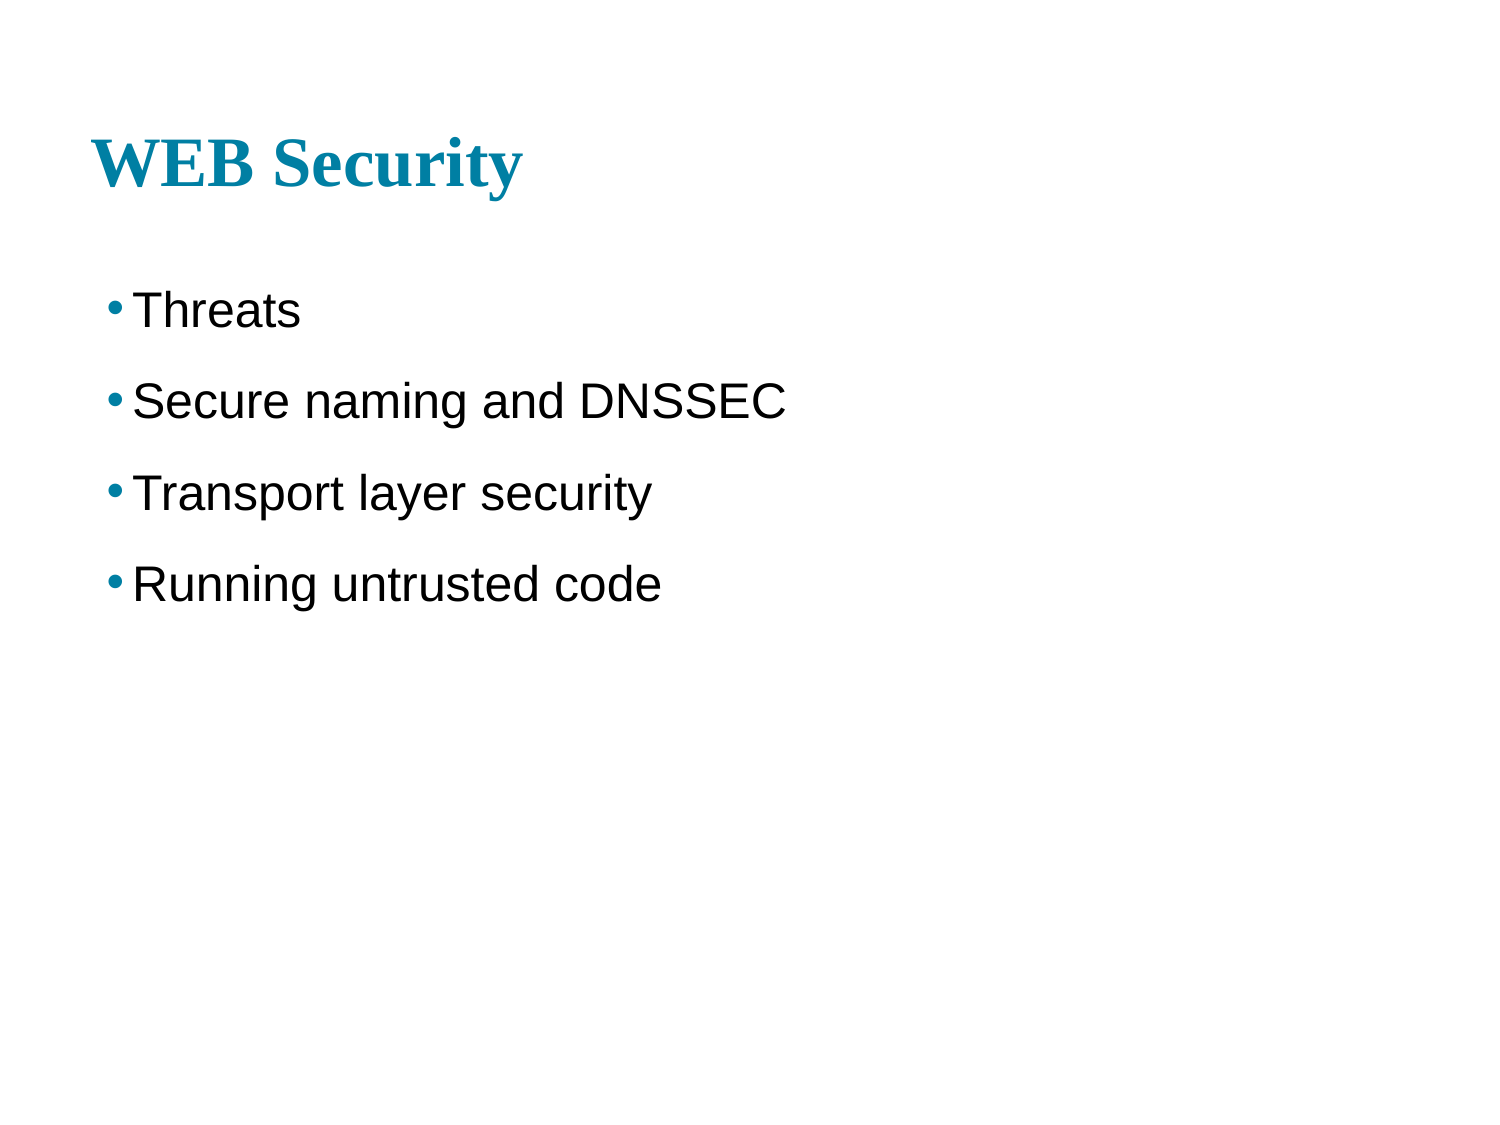

# WEB Security
Threats
Secure naming and DNSSEC
Transport layer security
Running untrusted code